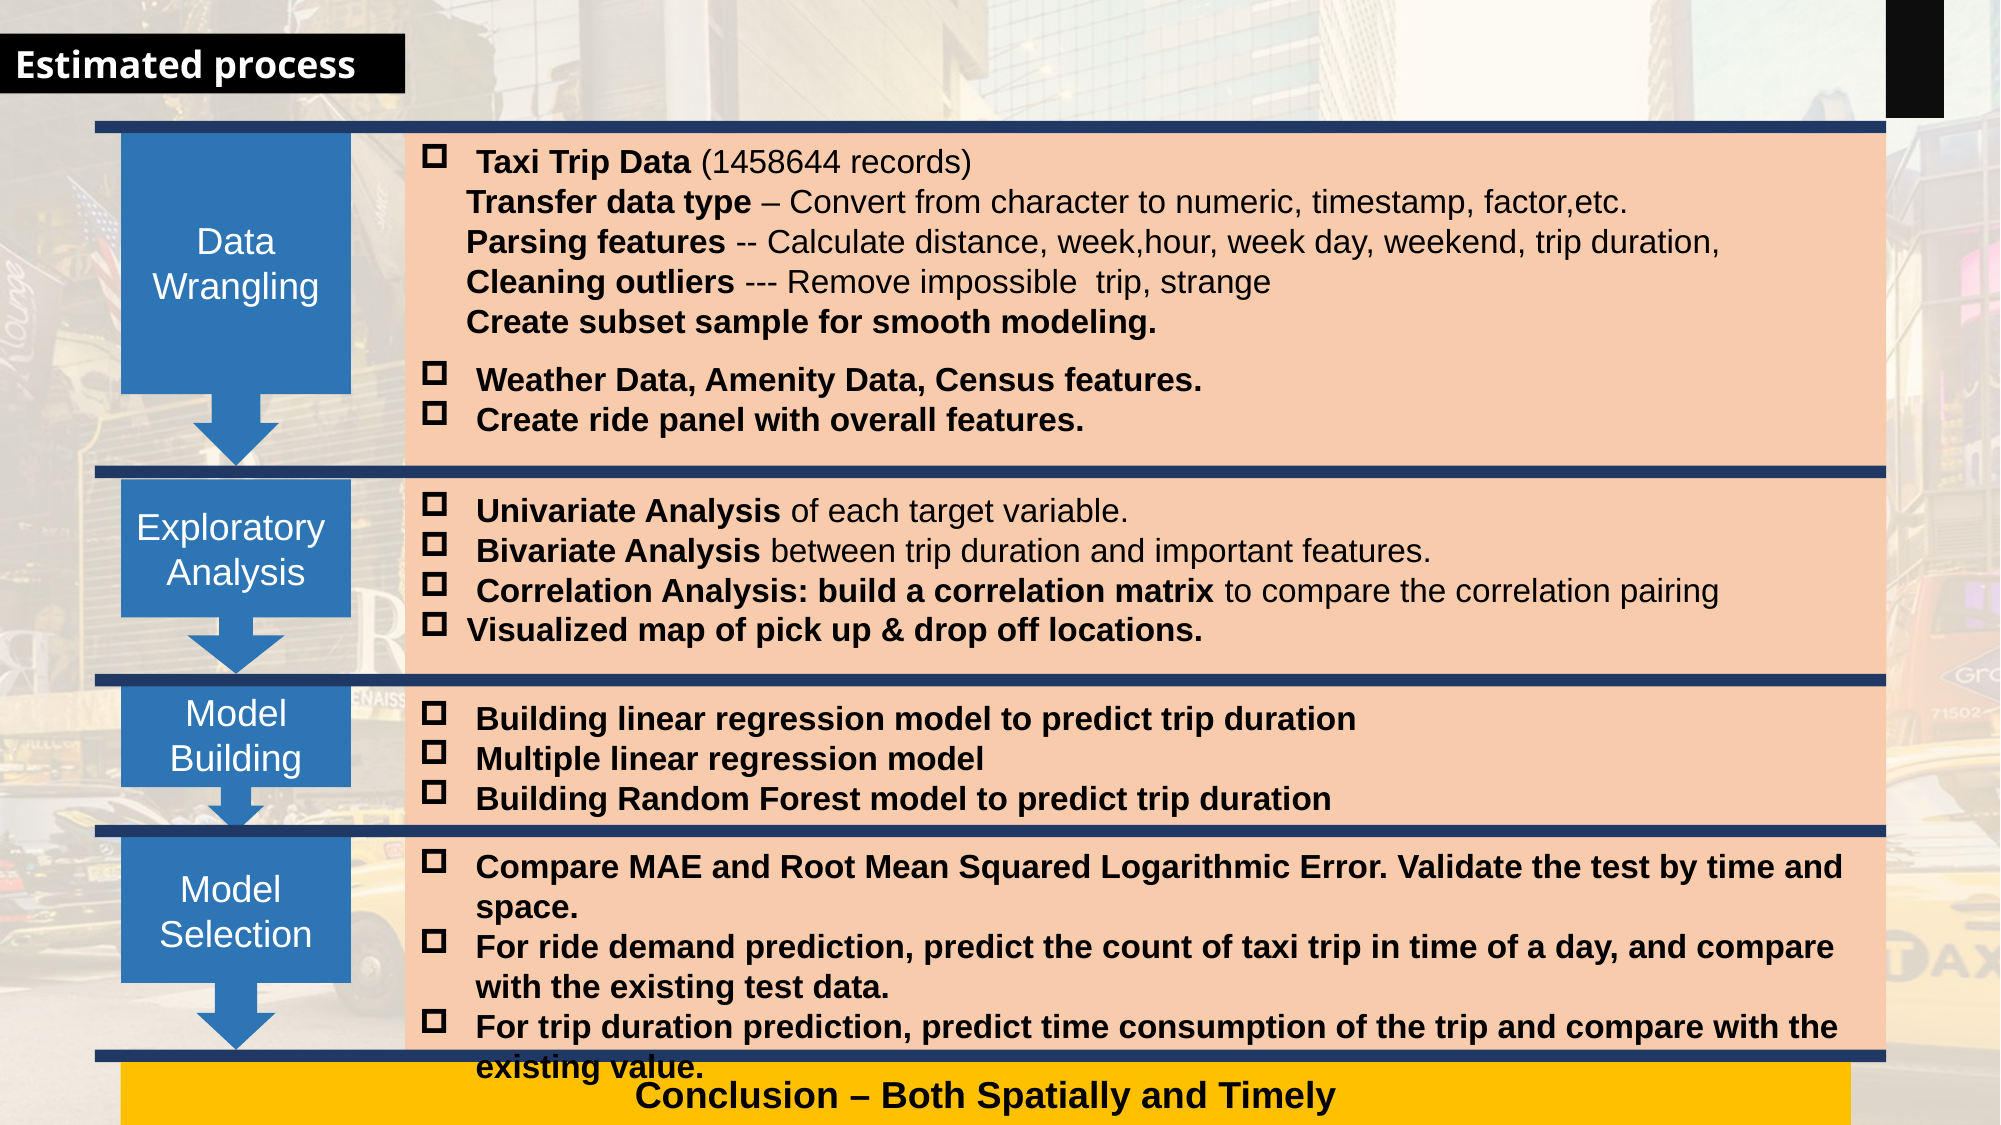

Estimated process
6

Data Wrangling

Exploratory
Analysis

Model Building

Model
Selection

Taxi Trip Data (1458644 records)
     Transfer data type – Convert from character to numeric, timestamp, factor,etc.
     Parsing features -- Calculate distance, week,hour, week day, weekend, trip duration,
     Cleaning outliers --- Remove impossible  trip, strange
     Create subset sample for smooth modeling.
Weather Data, Amenity Data, Census features.
Create ride panel with overall features.
Univariate Analysis of each target variable.
Bivariate Analysis between trip duration and important features.
Correlation Analysis: build a correlation matrix to compare the correlation pairing
Visualized map of pick up & drop off locations.

Building linear regression model to predict trip duration
Multiple linear regression model
Building Random Forest model to predict trip duration

Compare MAE and Root Mean Squared Logarithmic Error. Validate the test by time and space.
For ride demand prediction, predict the count of taxi trip in time of a day, and compare with the existing test data.
For trip duration prediction, predict time consumption of the trip and compare with the existing value.

Conclusion – Both Spatially and Timely